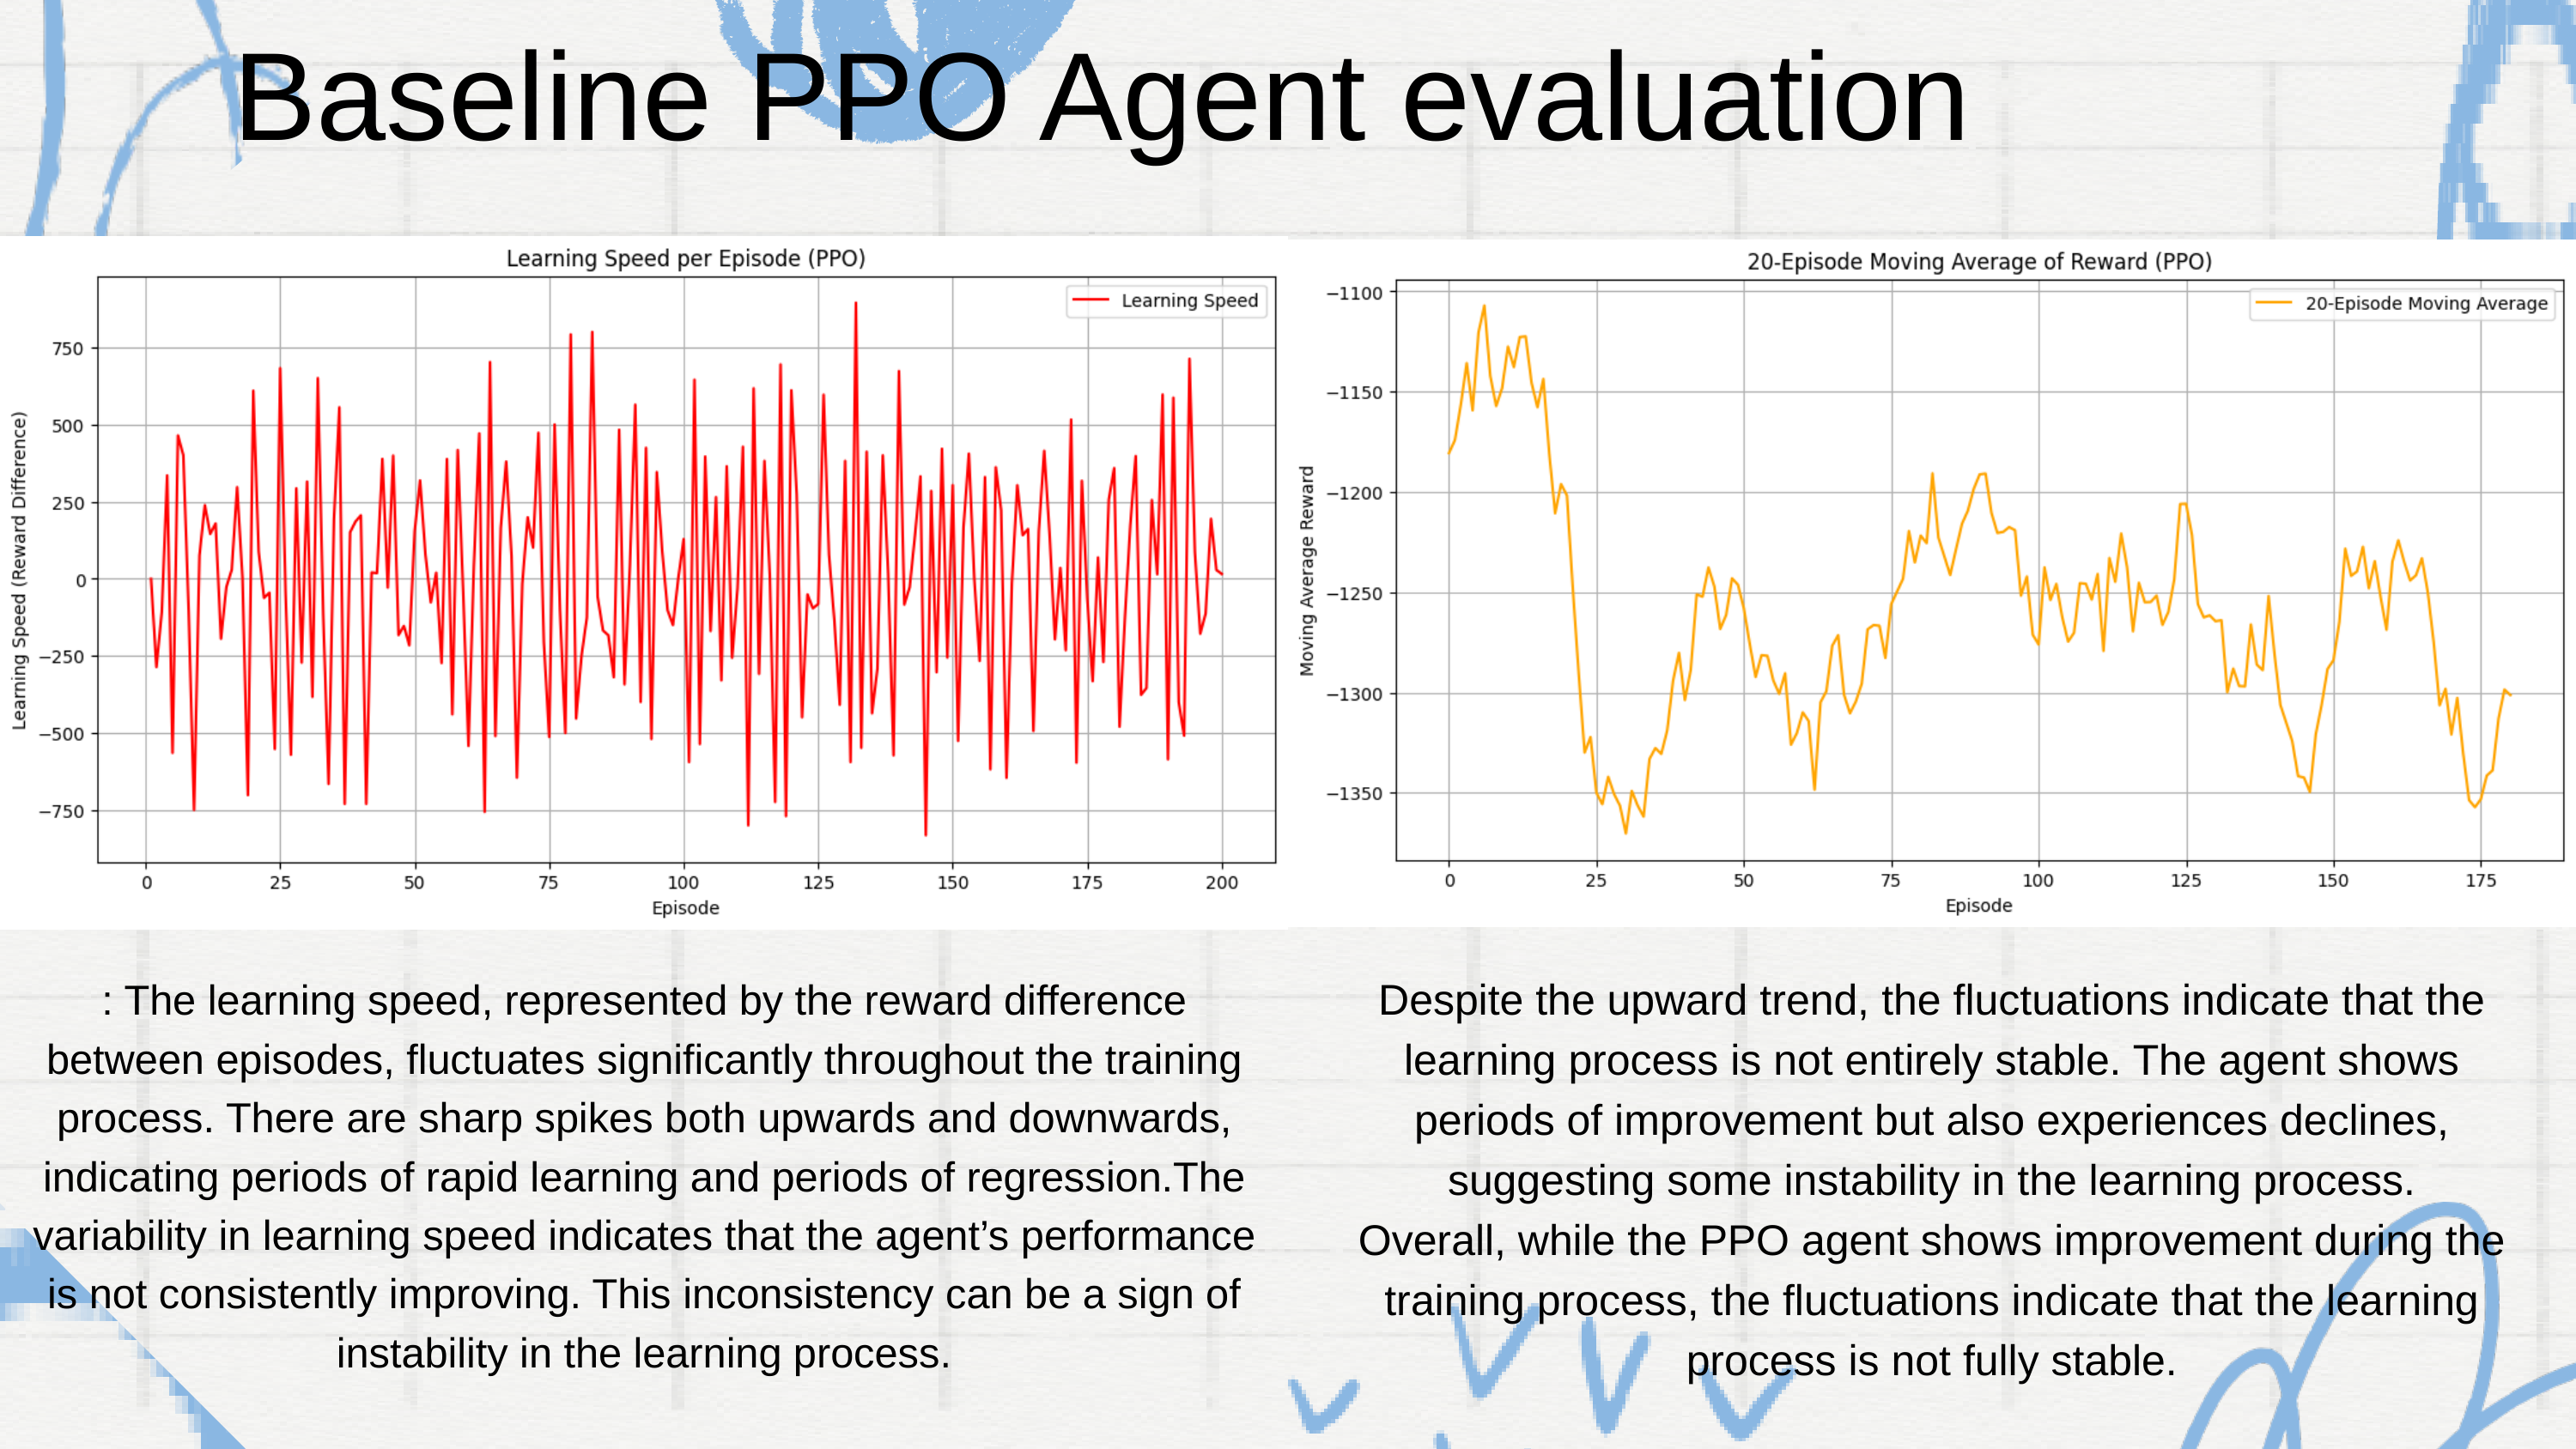

Baseline PPO Agent evaluation

Despite the upward trend, the fluctuations indicate that the learning process is not entirely stable. The agent shows periods of improvement but also experiences declines, suggesting some instability in the learning process.
Overall, while the PPO agent shows improvement during the training process, the fluctuations indicate that the learning process is not fully stable.
: The learning speed, represented by the reward difference between episodes, fluctuates significantly throughout the training process. There are sharp spikes both upwards and downwards, indicating periods of rapid learning and periods of regression.The variability in learning speed indicates that the agent’s performance is not consistently improving. This inconsistency can be a sign of instability in the learning process.